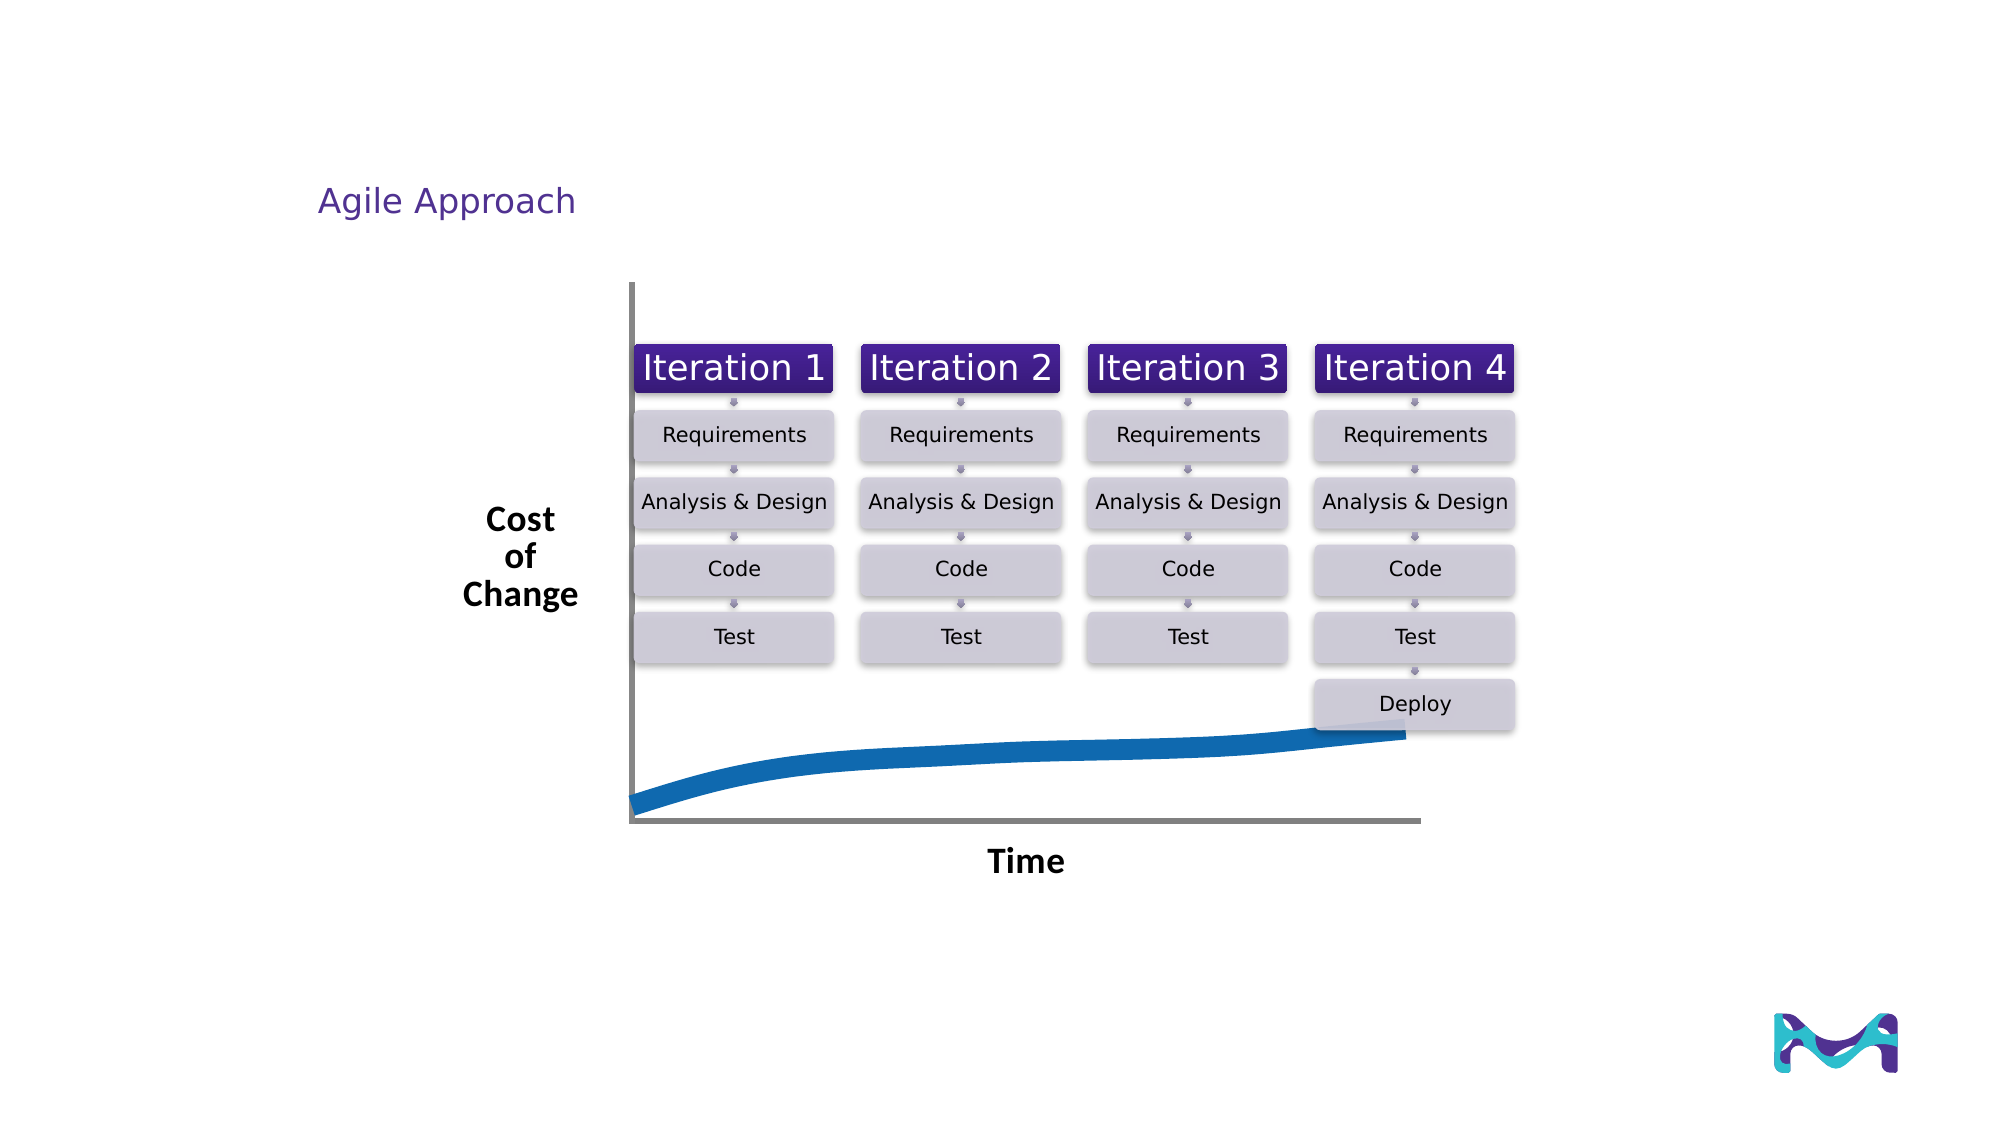

# Agile Approach
Iteration 1
Requirements
Analysis & Design
Code
Test
Iteration 2
Requirements
Analysis & Design
Code
Test
Iteration 3
Requirements
Analysis & Design
Code
Test
Iteration 4
Requirements
Analysis & Design
Code
Test
Deploy

### Chart

| Category | Cost |
|---|---|